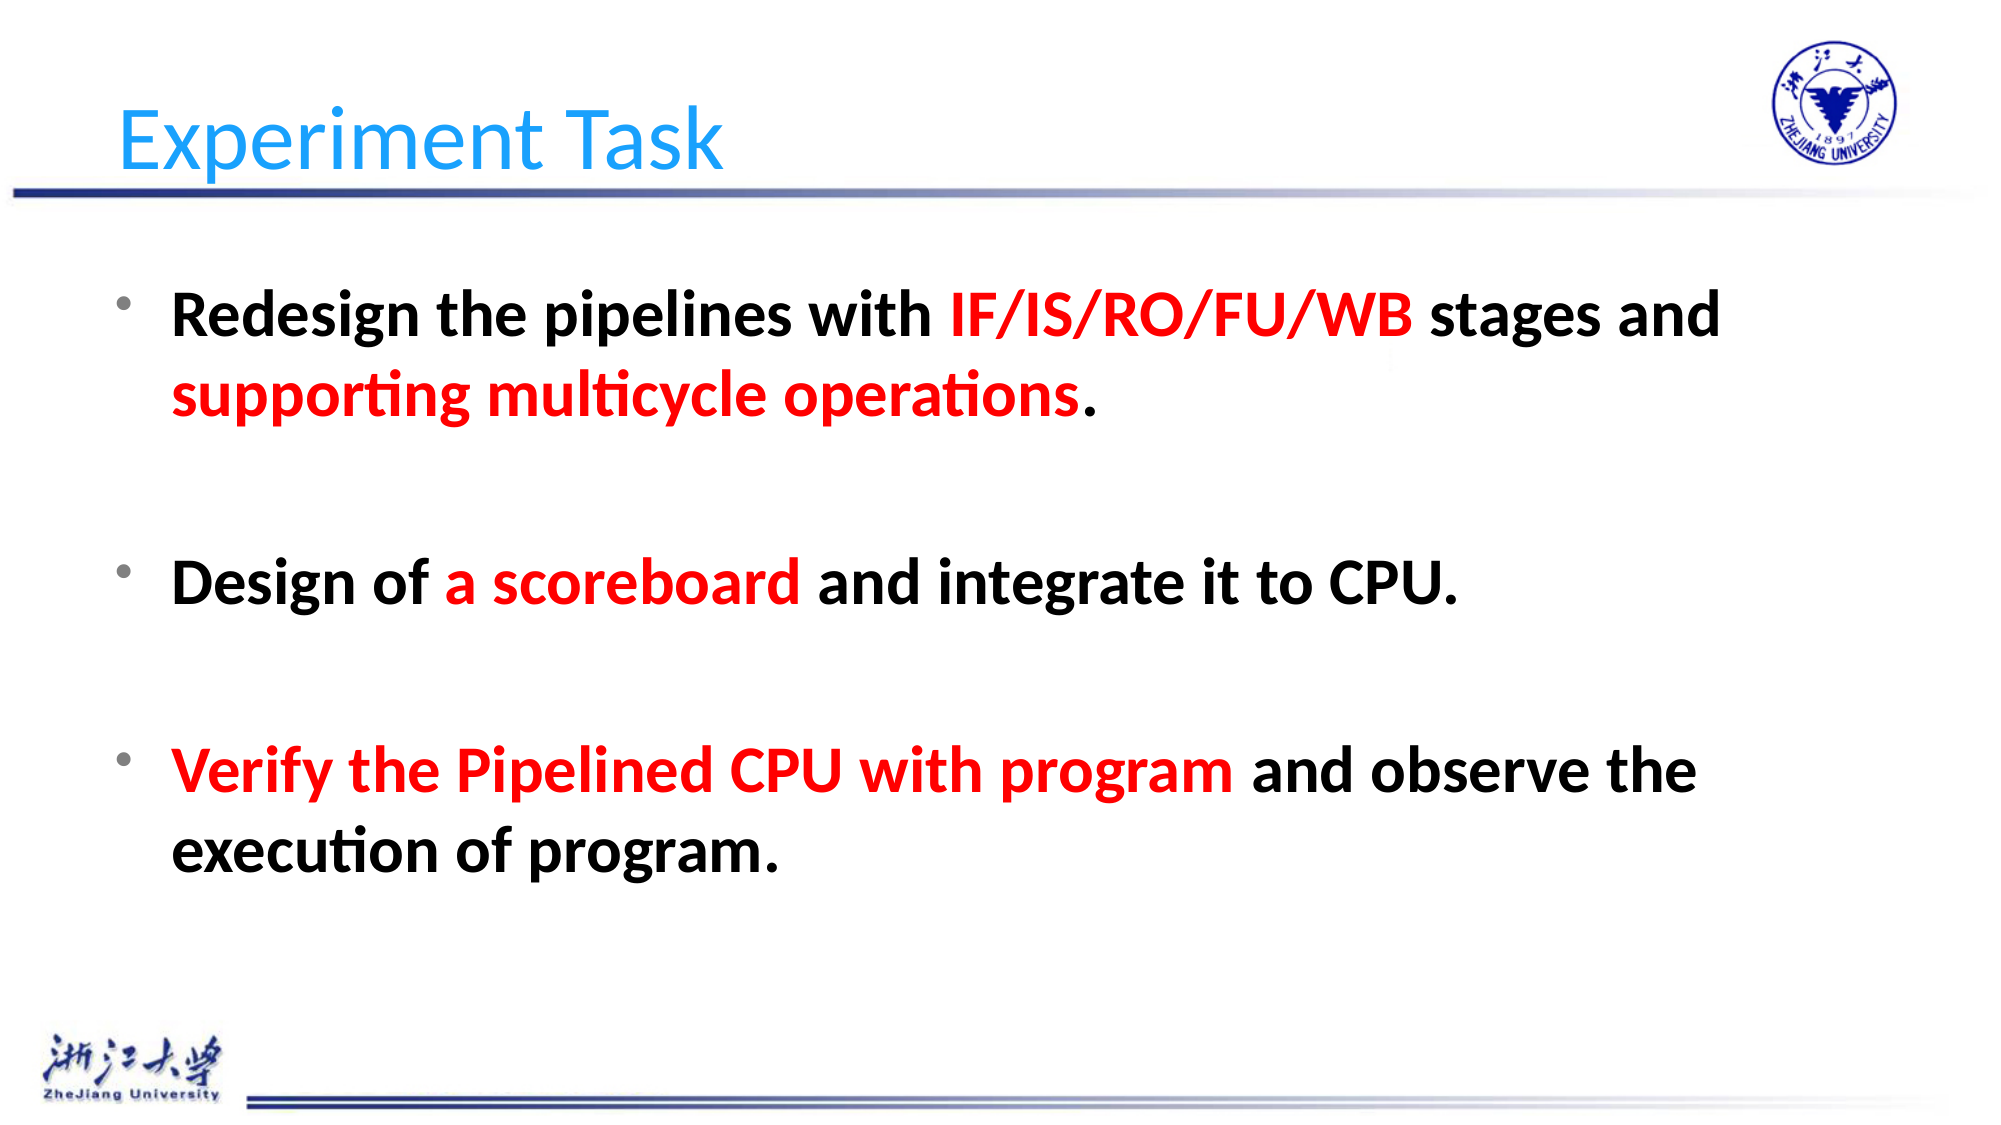

# Experiment Task
Redesign the pipelines with IF/IS/RO/FU/WB stages and supporting multicycle operations.

Design of a scoreboard and integrate it to CPU.

Verify the Pipelined CPU with program and observe the execution of program.